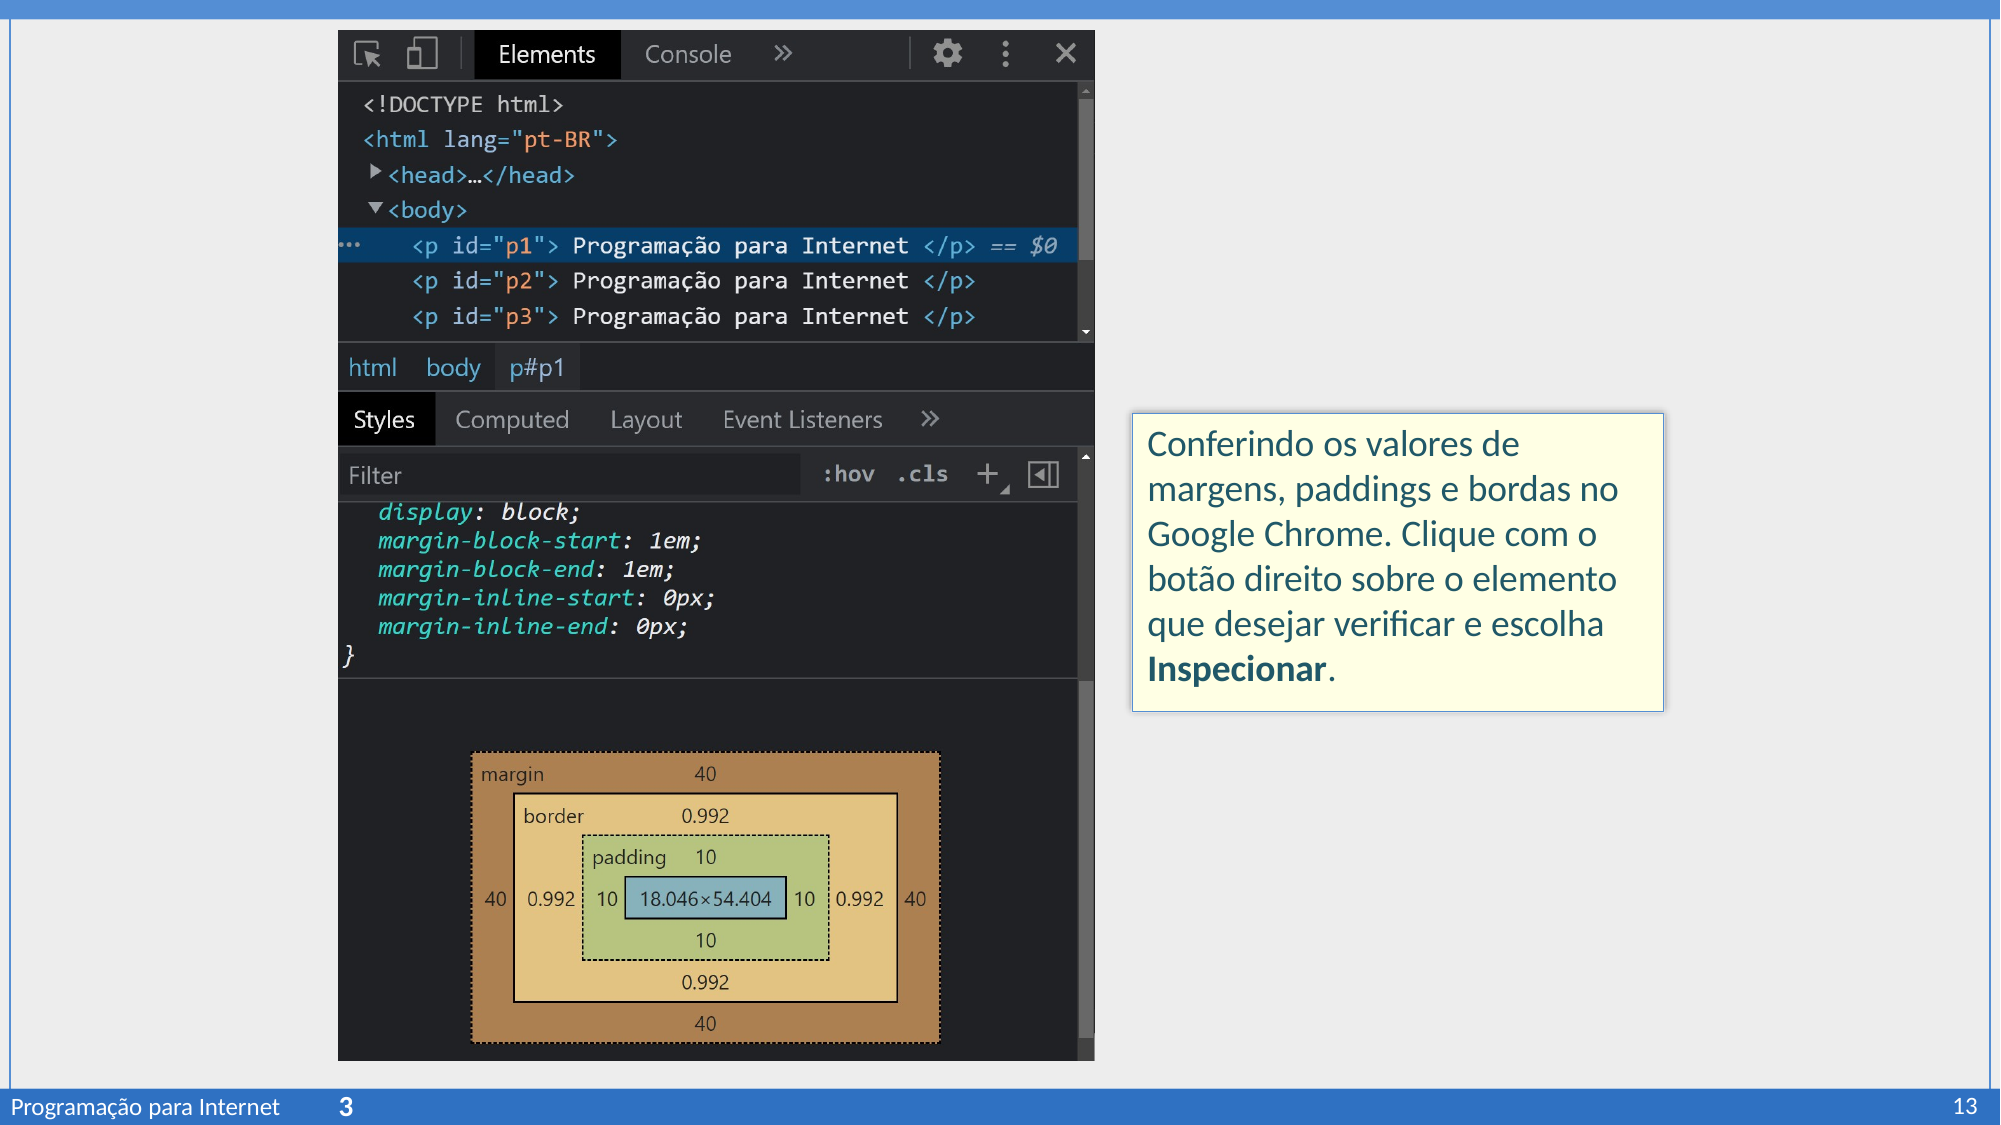

Conferindo os valores de  margens, paddings e bordas no  Google Chrome. Clique com o  botão direito sobre o elemento  que desejar verificar e escolha  Inspecionar.
3
13
Programação para Internet